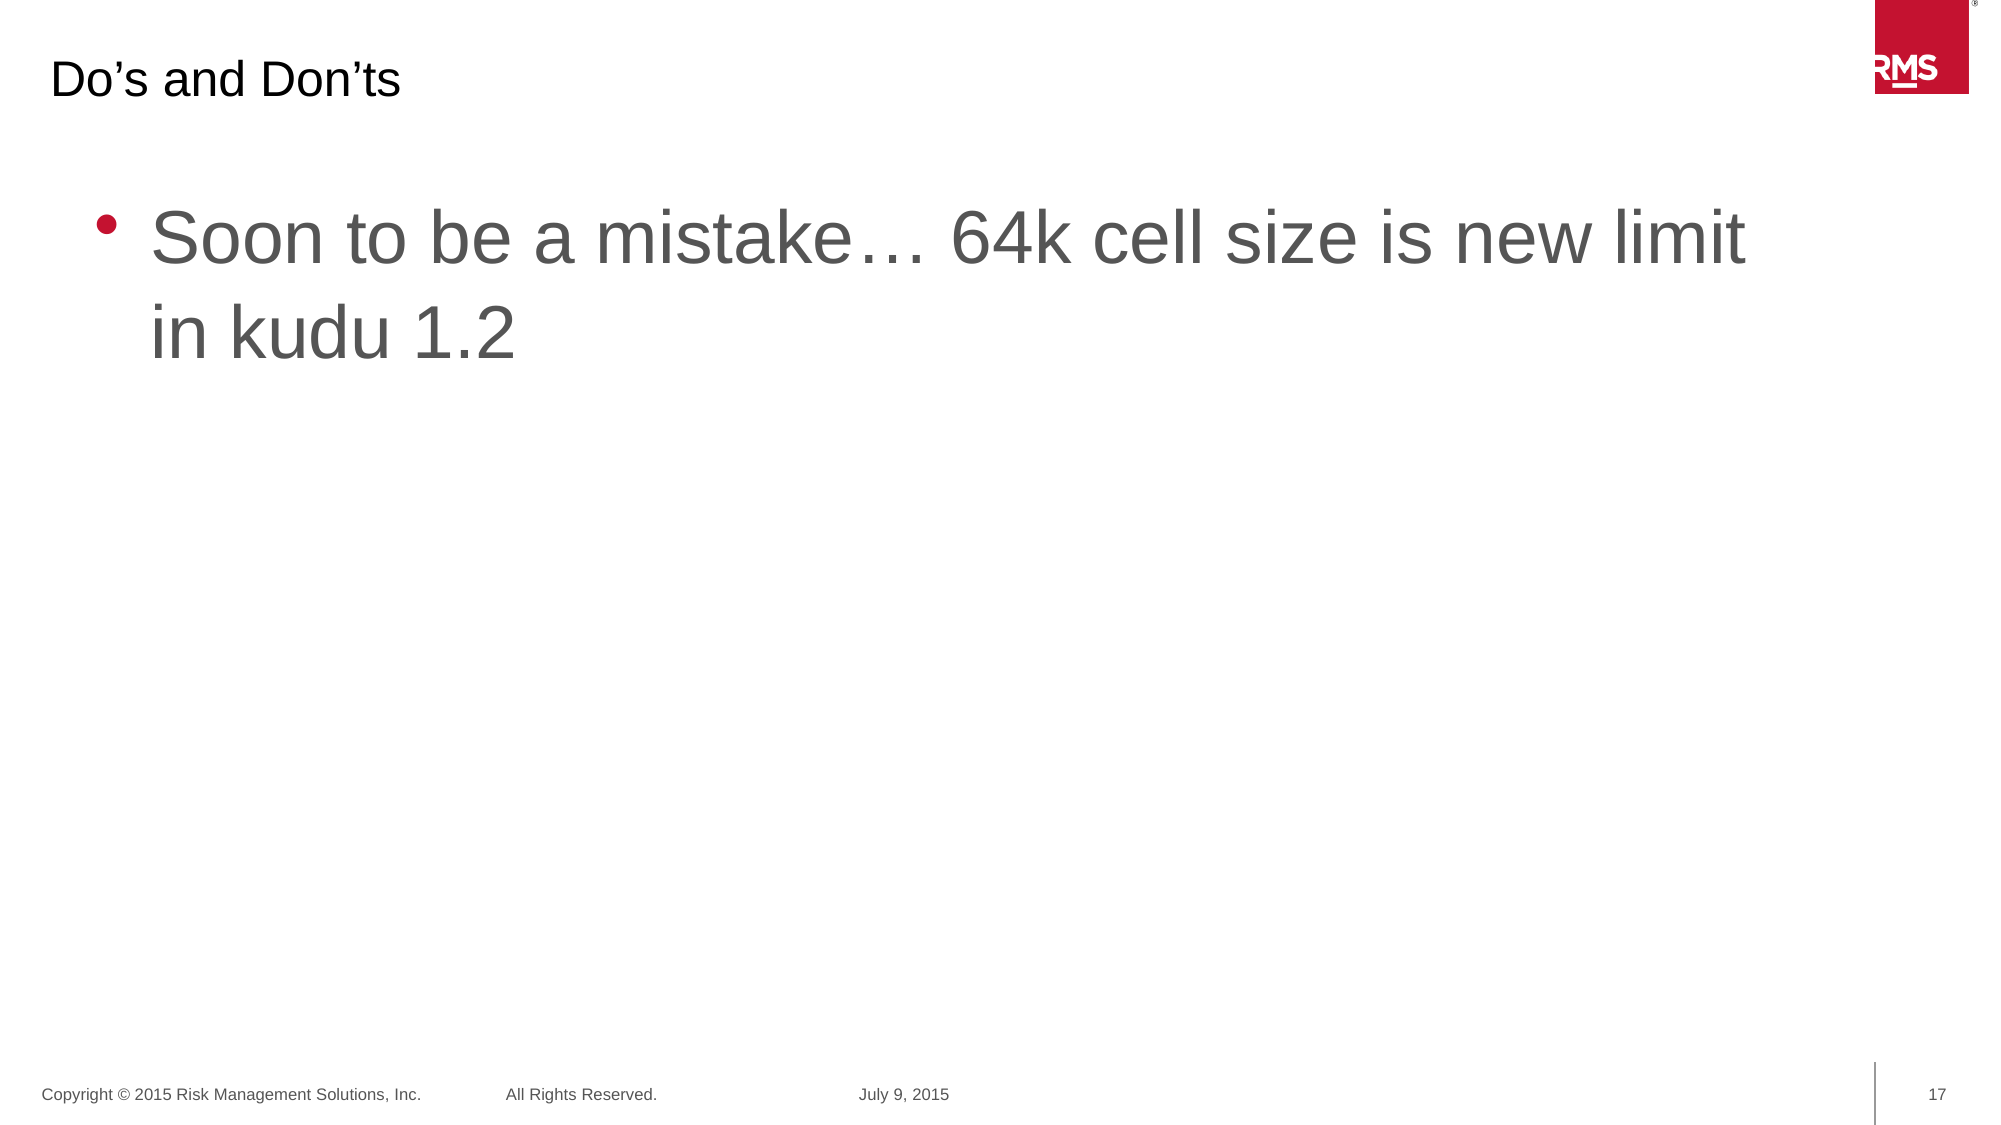

Do’s and Don’ts
Soon to be a mistake… 64k cell size is new limit in kudu 1.2